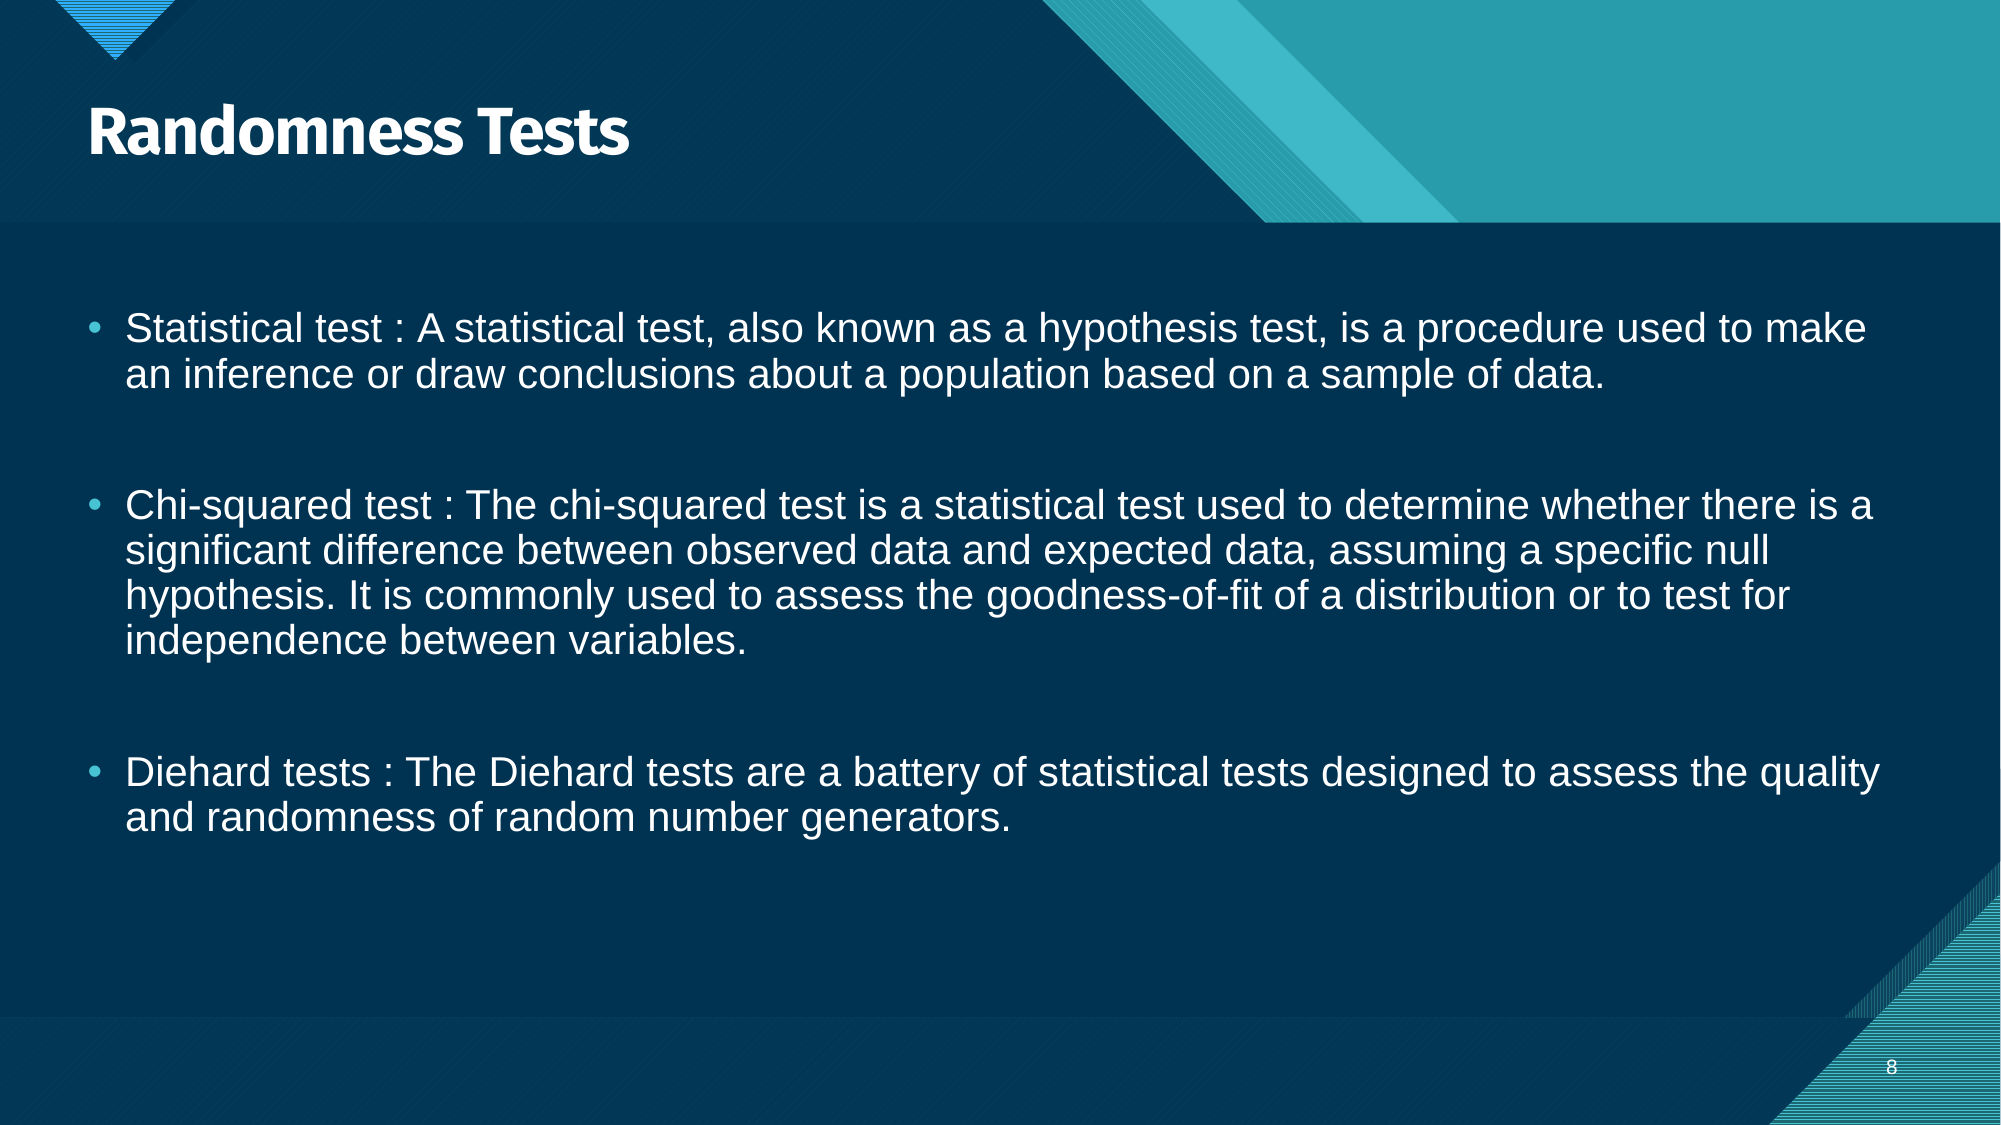

# Randomness Tests
Statistical test : A statistical test, also known as a hypothesis test, is a procedure used to make an inference or draw conclusions about a population based on a sample of data.

Chi-squared test : The chi-squared test is a statistical test used to determine whether there is a significant difference between observed data and expected data, assuming a specific null hypothesis. It is commonly used to assess the goodness-of-fit of a distribution or to test for independence between variables.

Diehard tests : The Diehard tests are a battery of statistical tests designed to assess the quality and randomness of random number generators.
8